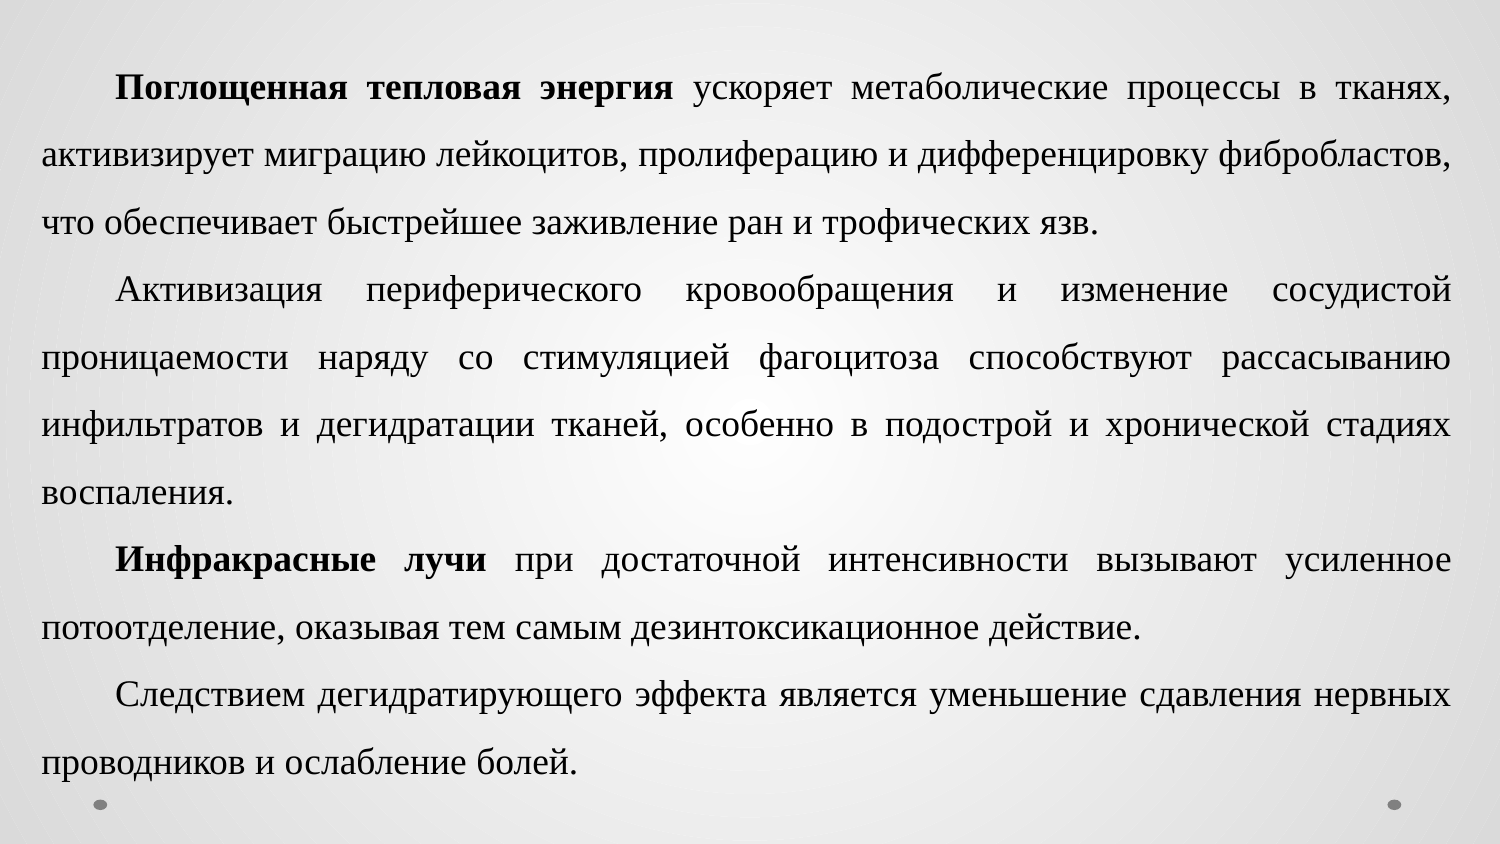

Поглощенная тепловая энергия ускоряет метаболические процессы в тканях, активизирует миграцию лейкоцитов, пролиферацию и дифференцировку фибробластов, что обеспечивает быстрейшее заживление ран и трофических язв.
Активизация периферического кровообращения и изменение сосудистой проницаемости наряду со стимуляцией фагоцитоза способствуют рассасыванию инфильтратов и дегидратации тканей, особенно в подострой и хронической стадиях воспаления.
Инфракрасные лучи при достаточной интенсивности вызывают усиленное потоотделение, оказывая тем самым дезинтоксикационное действие.
Следствием дегидратирующего эффекта является уменьшение сдавления нервных проводников и ослабление болей.